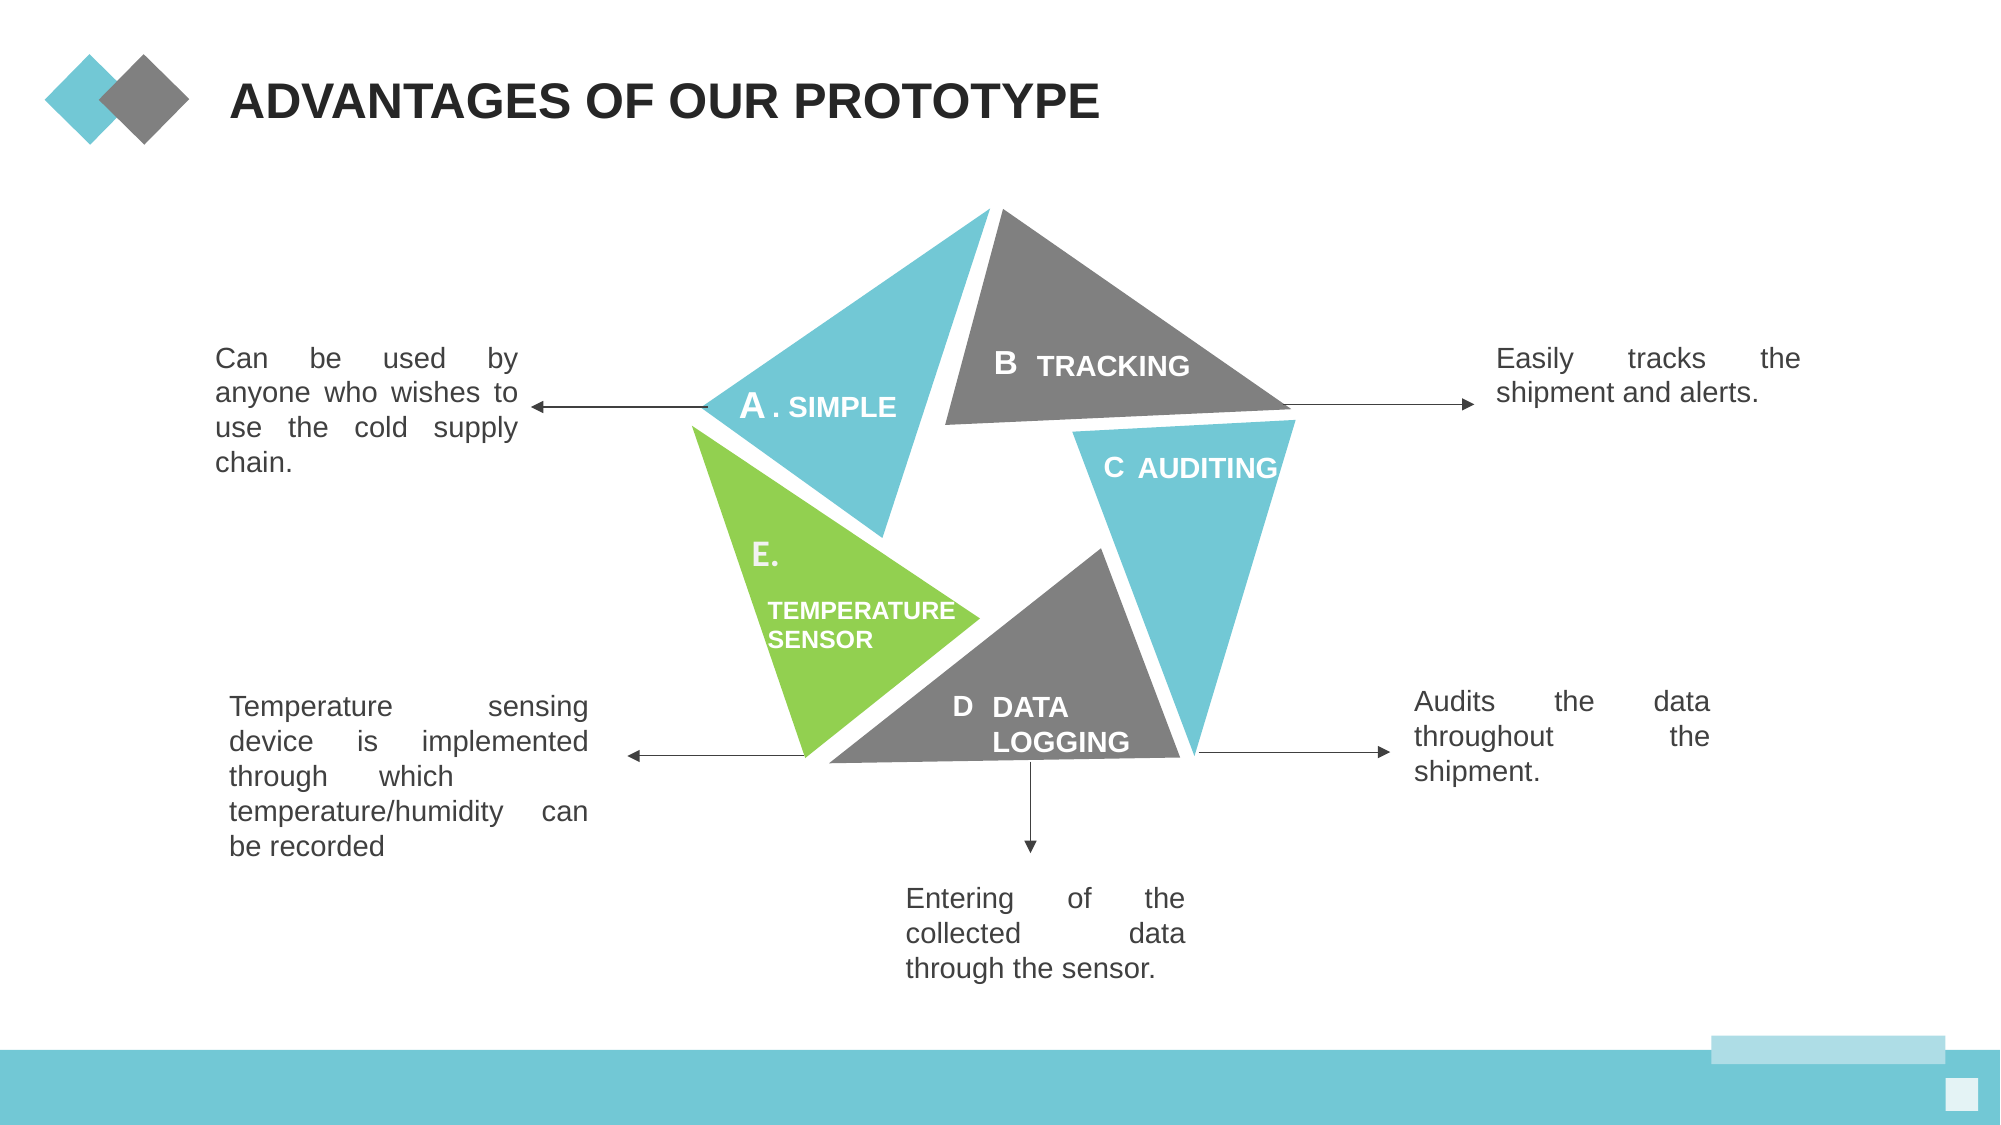

ADVANTAGES OF OUR PROTOTYPE

Can be used by anyone who wishes to use the cold supply chain.
Easily tracks the shipment and alerts.
B
TRACKING
A
. SIMPLE
C
AUDITING
E
TEMPERATURE SENSOR
E.
Audits the data throughout the shipment.
Temperature sensing device is implemented through	which temperature/humidity can be recorded
D
DATA LOGGING
Entering of the collected 	data through the sensor.